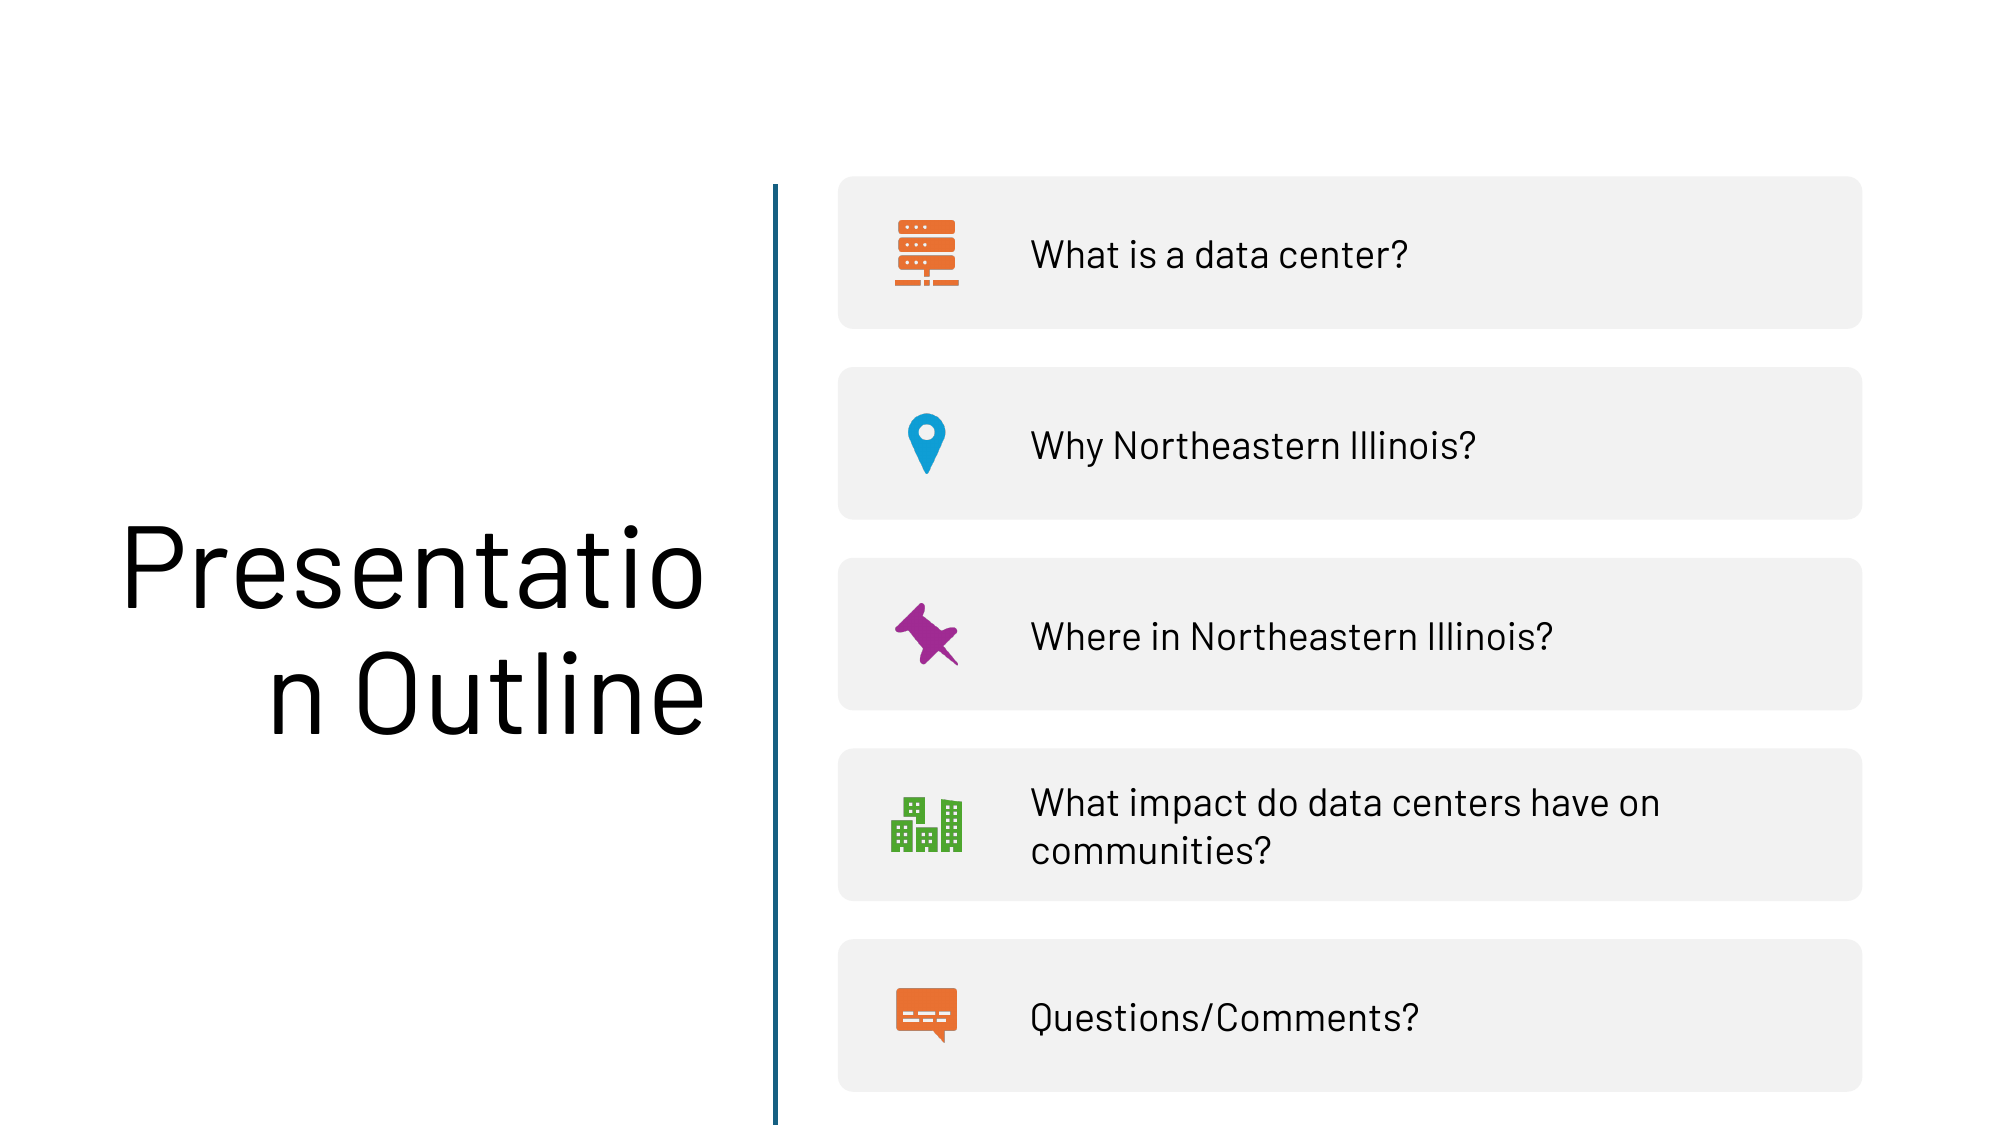

# Presentation Outline
What is a data center?
Why Northeastern Illinois?
Where in Northeastern Illinois?
What impact do data centers have on communities?
Questions/Comments?